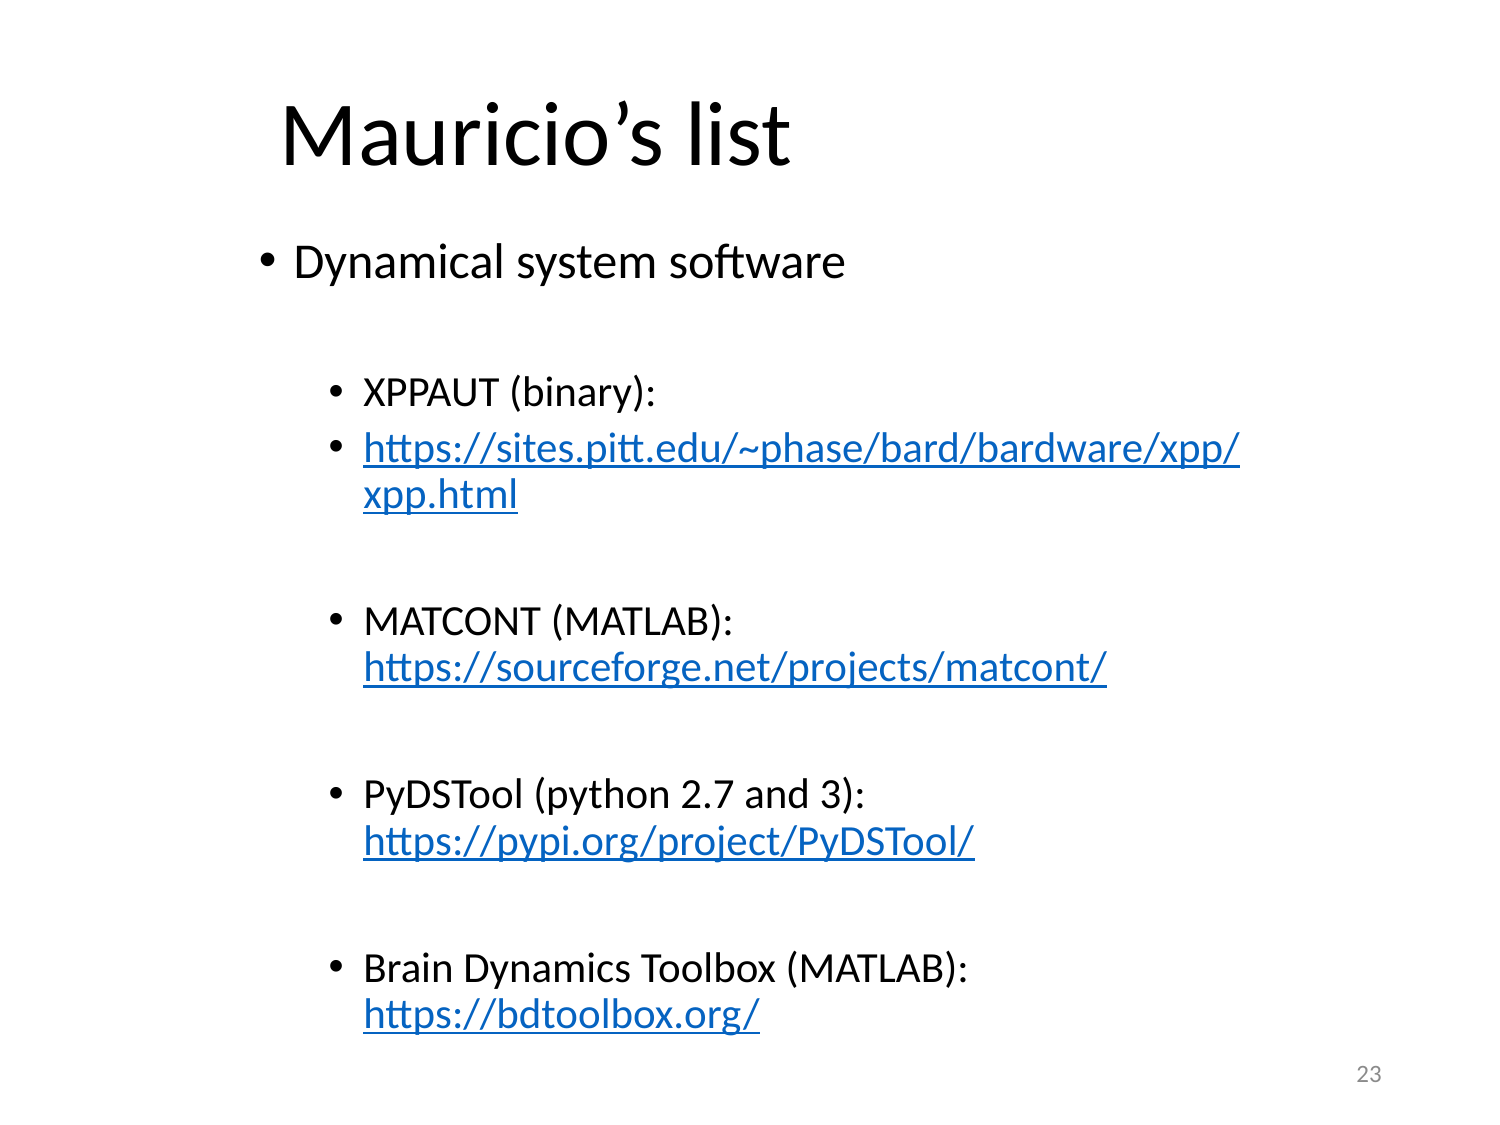

# Mauricio’s list
Dynamical system software

XPPAUT (binary):
https://sites.pitt.edu/~phase/bard/bardware/xpp/xpp.html

MATCONT (MATLAB):
https://sourceforge.net/projects/matcont/

PyDSTool (python 2.7 and 3):
https://pypi.org/project/PyDSTool/

Brain Dynamics Toolbox (MATLAB):
https://bdtoolbox.org/
23